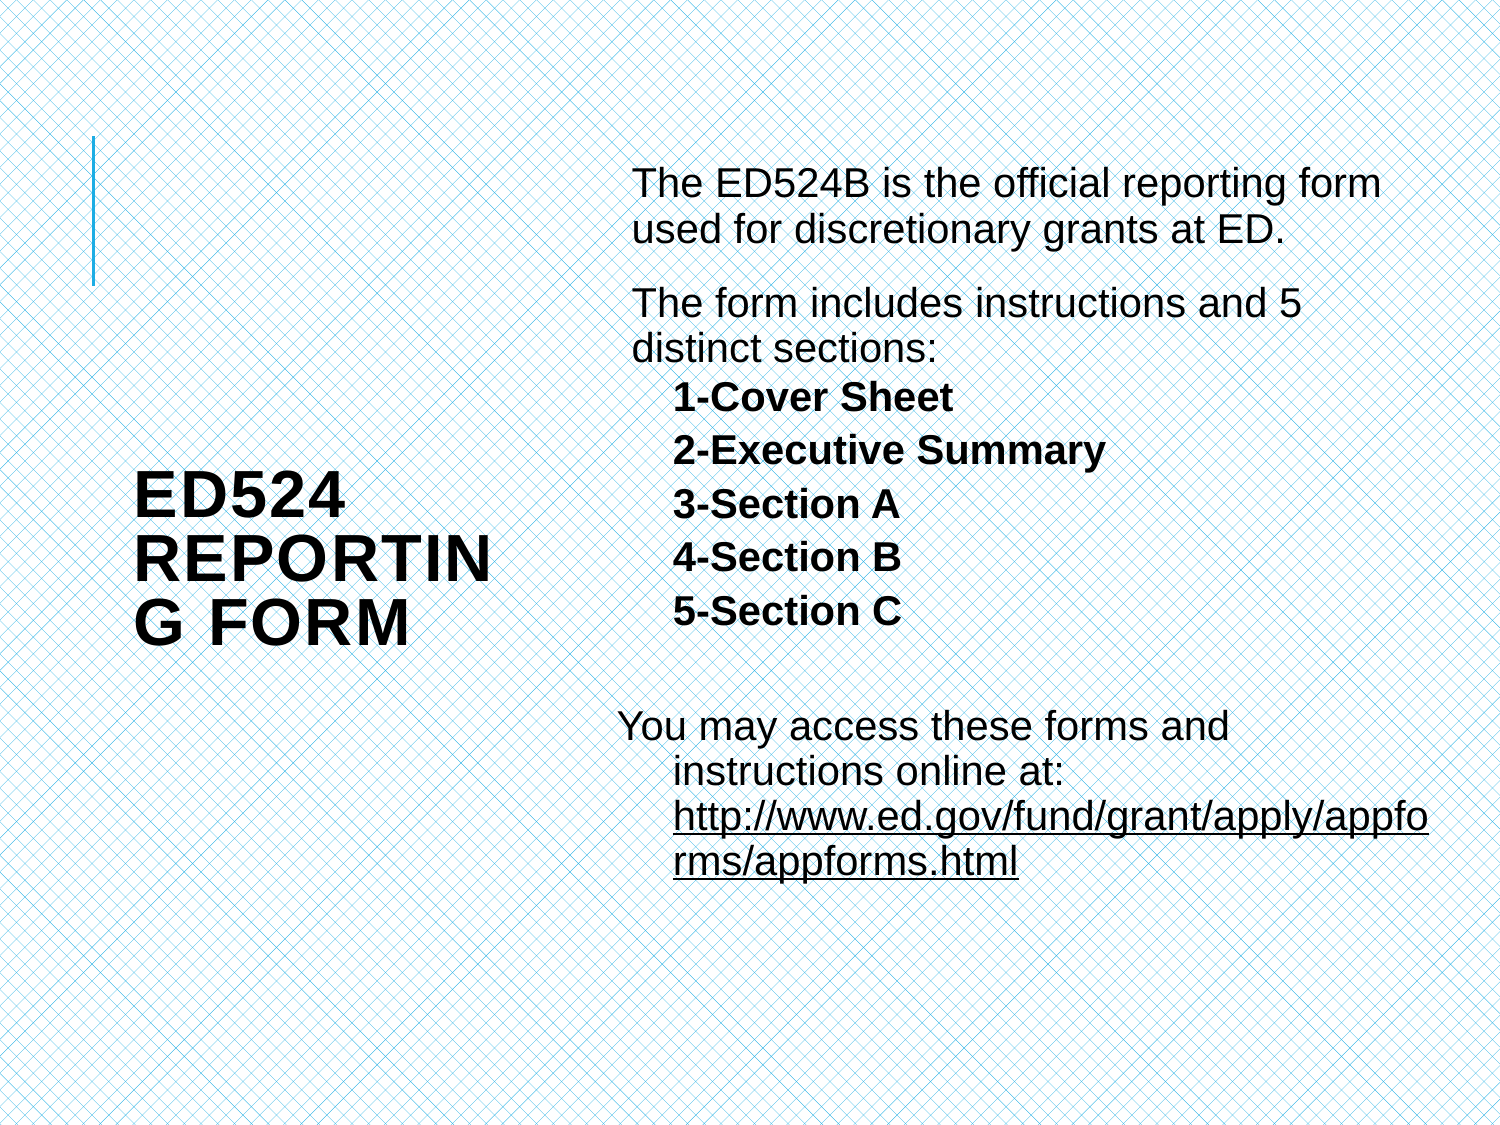

# ED524 Reporting Form
The ED524B is the official reporting form used for discretionary grants at ED.
The form includes instructions and 5 distinct sections:
	1-Cover Sheet
	2-Executive Summary
	3-Section A
	4-Section B
	5-Section C

You may access these forms and instructions online at:  http://www.ed.gov/fund/grant/apply/appforms/appforms.html